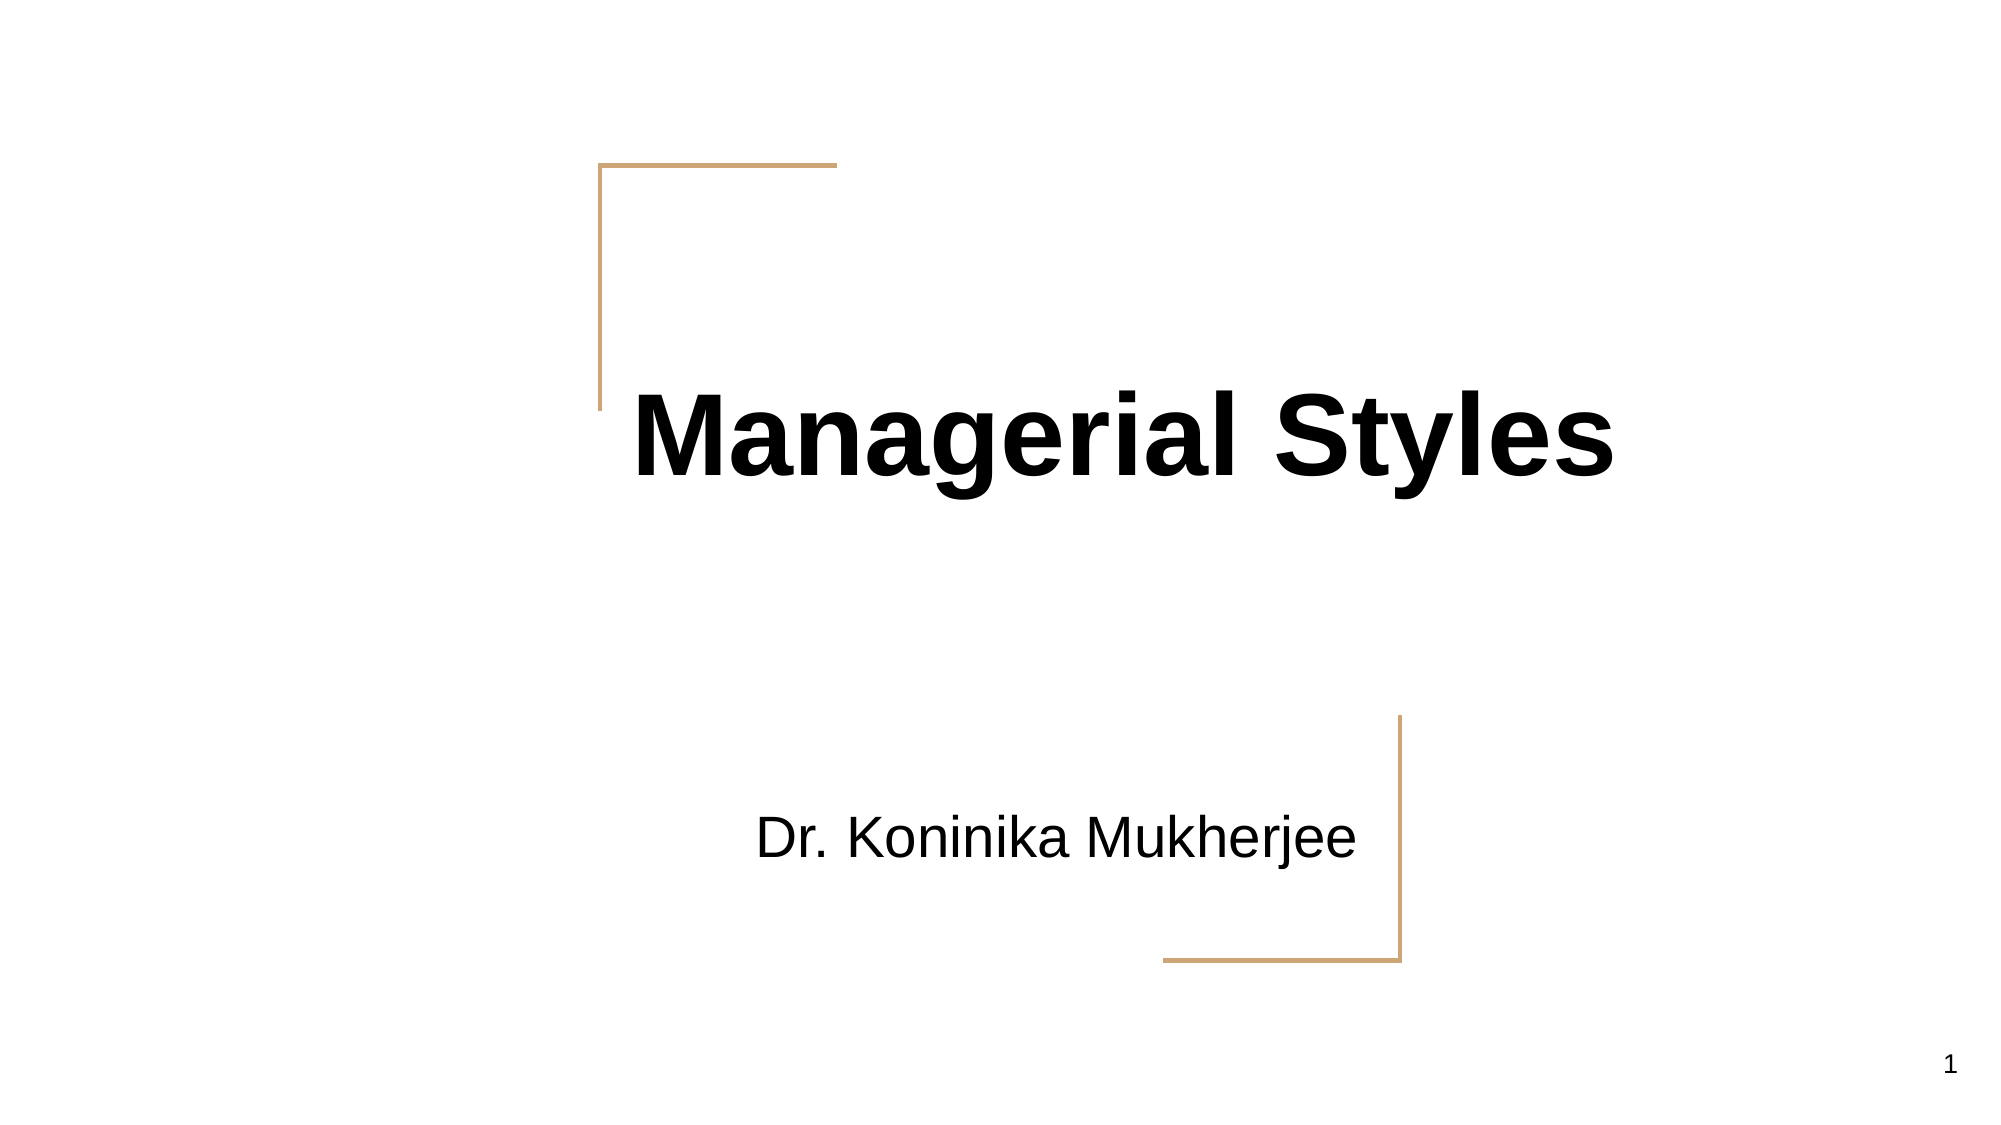

# Managerial Styles
                  Dr. Koninika Mukherjee
1